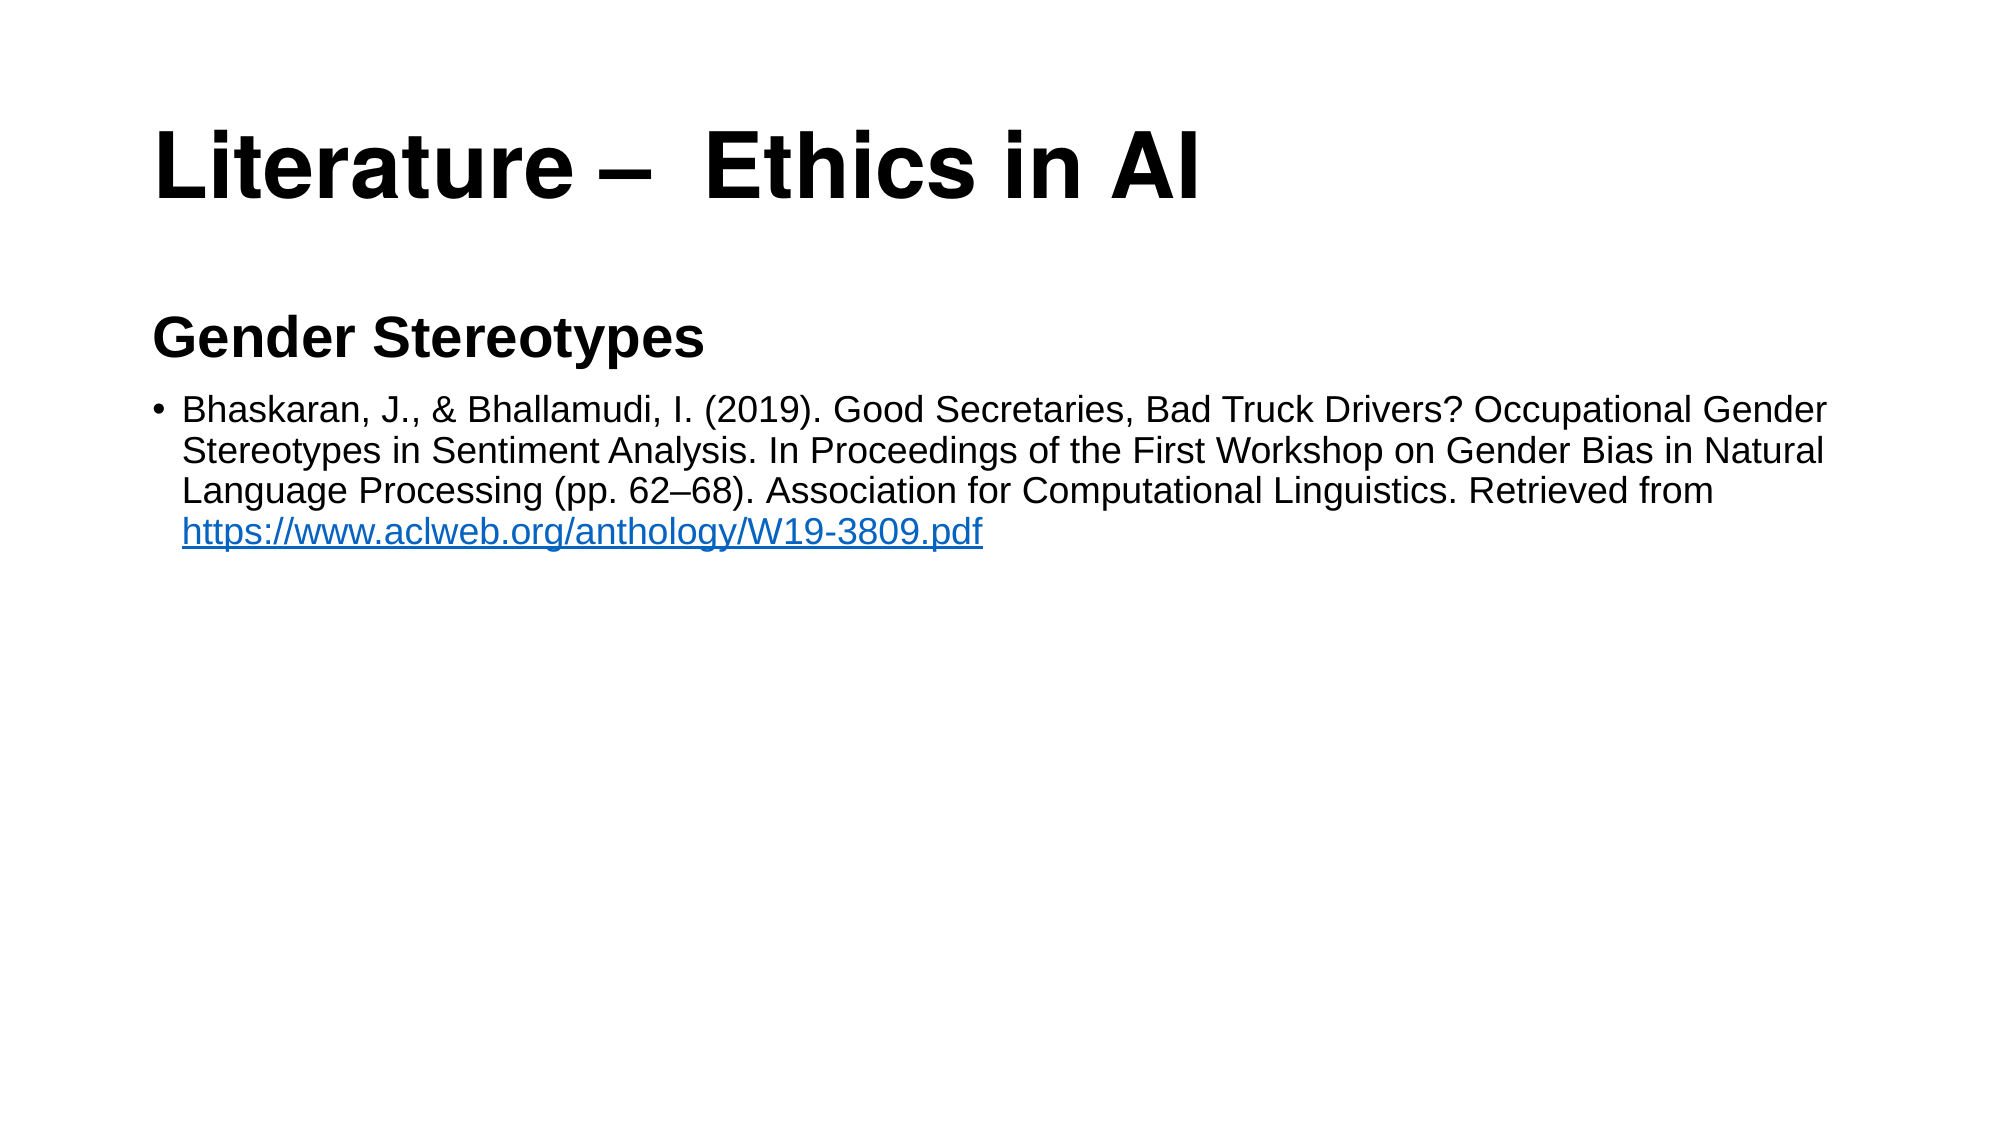

# Literature –  Ethics in AI
Gender Stereotypes
Bhaskaran, J., & Bhallamudi, I. (2019). Good Secretaries, Bad Truck Drivers? Occupational Gender Stereotypes in Sentiment Analysis. In Proceedings of the First Workshop on Gender Bias in Natural Language Processing (pp. 62–68). Association for Computational Linguistics. Retrieved from https://www.aclweb.org/anthology/W19-3809.pdf